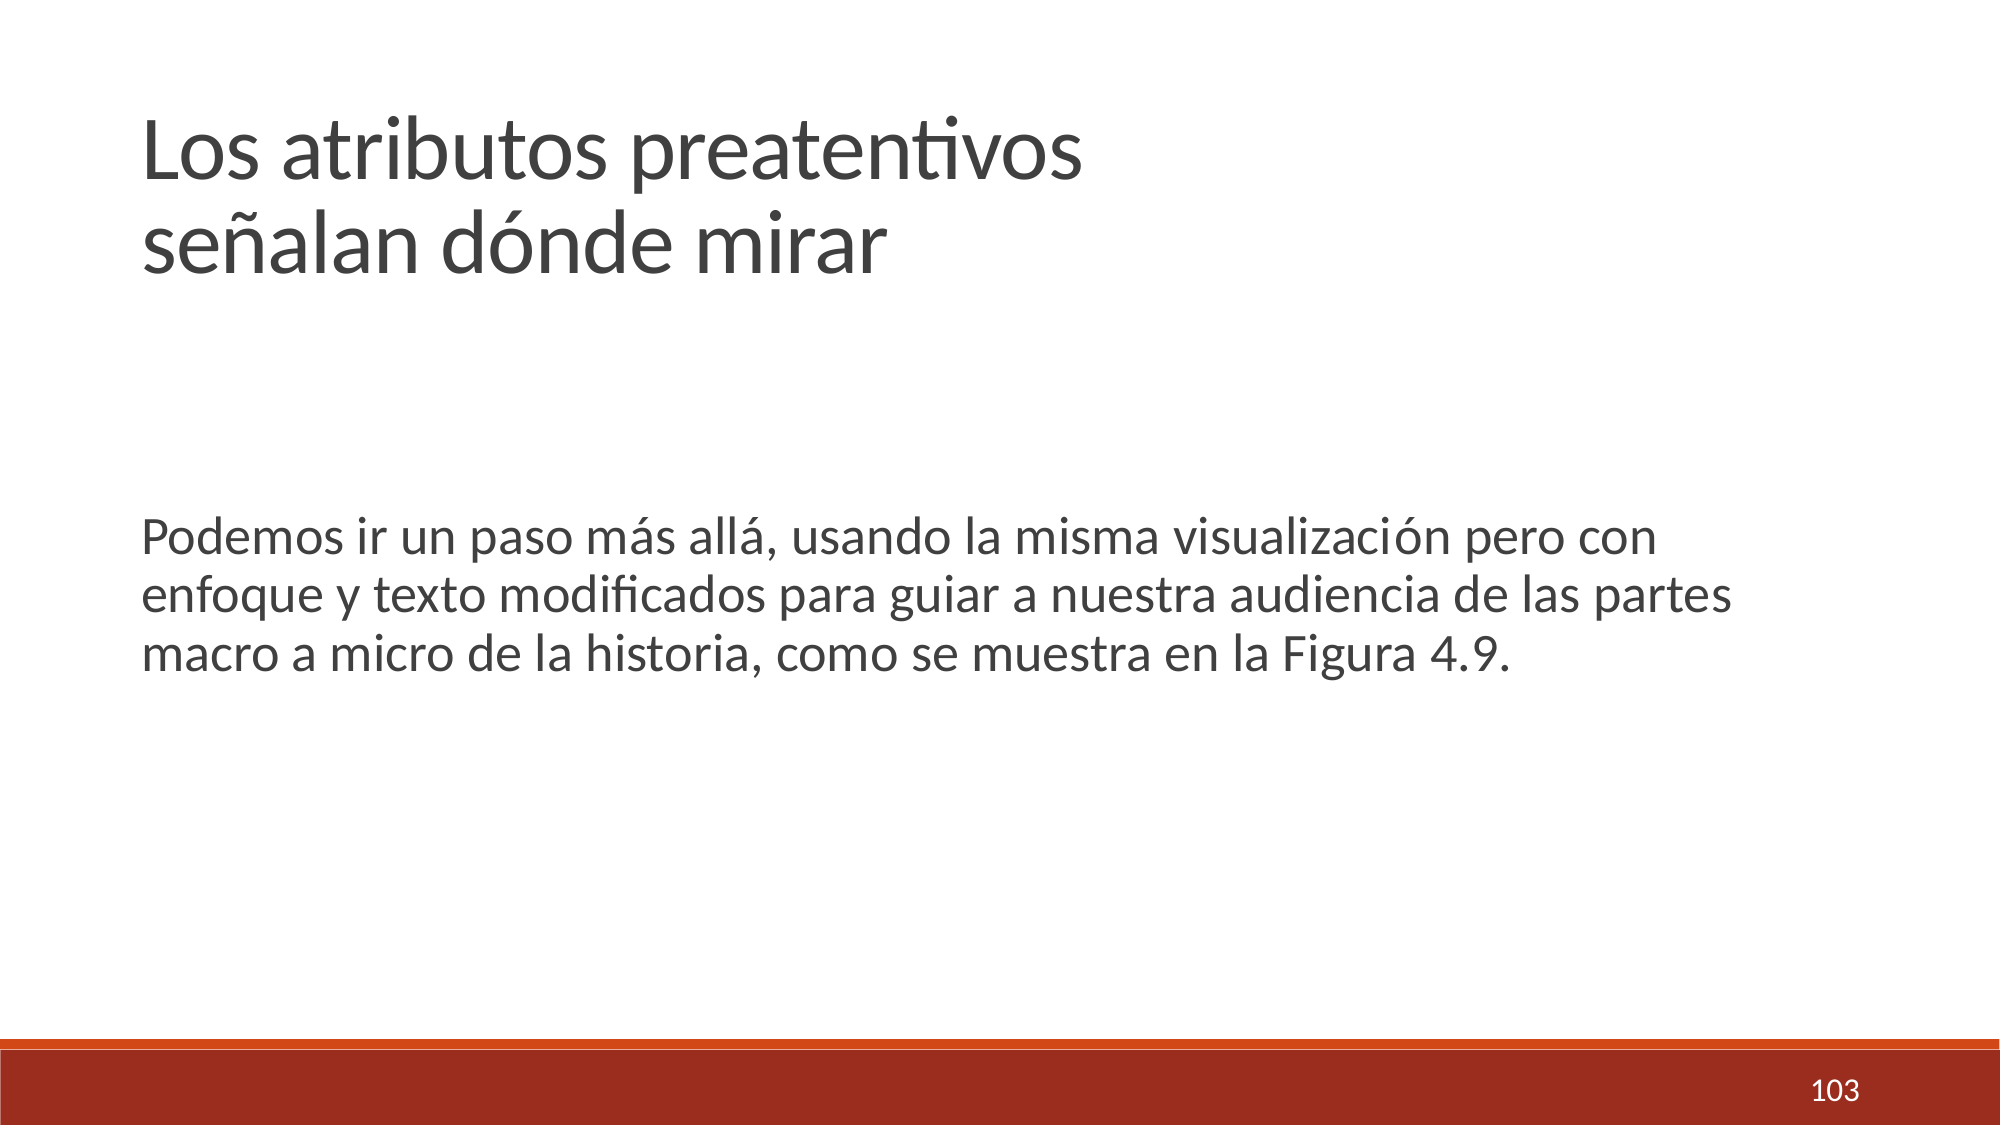

Los atributos preatentivos
señalan dónde mirar
Podemos ir un paso más allá, usando la misma visualización pero con enfoque y texto modificados para guiar a nuestra audiencia de las partes macro a micro de la historia, como se muestra en la Figura 4.9.

103